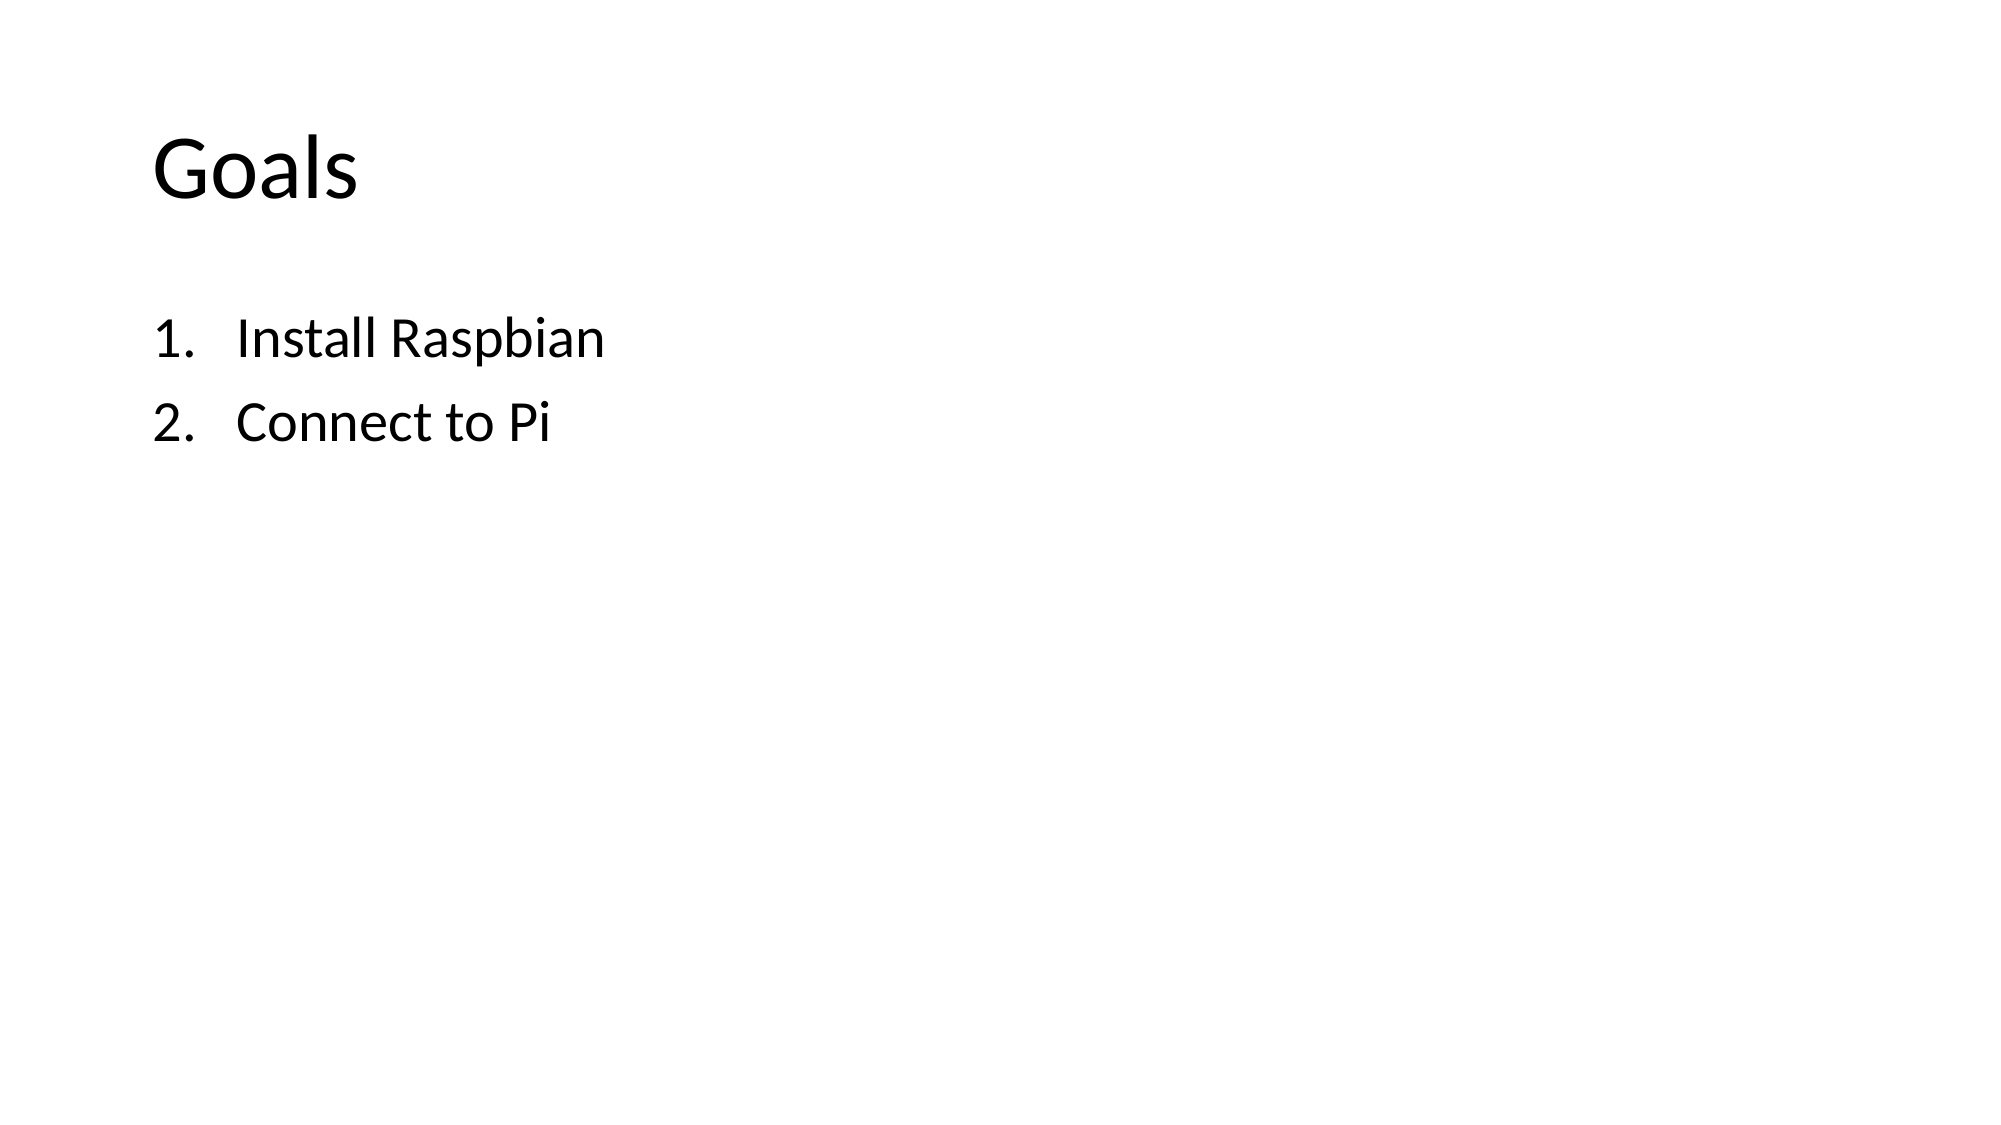

# Goals
Install Raspbian
Connect to Pi